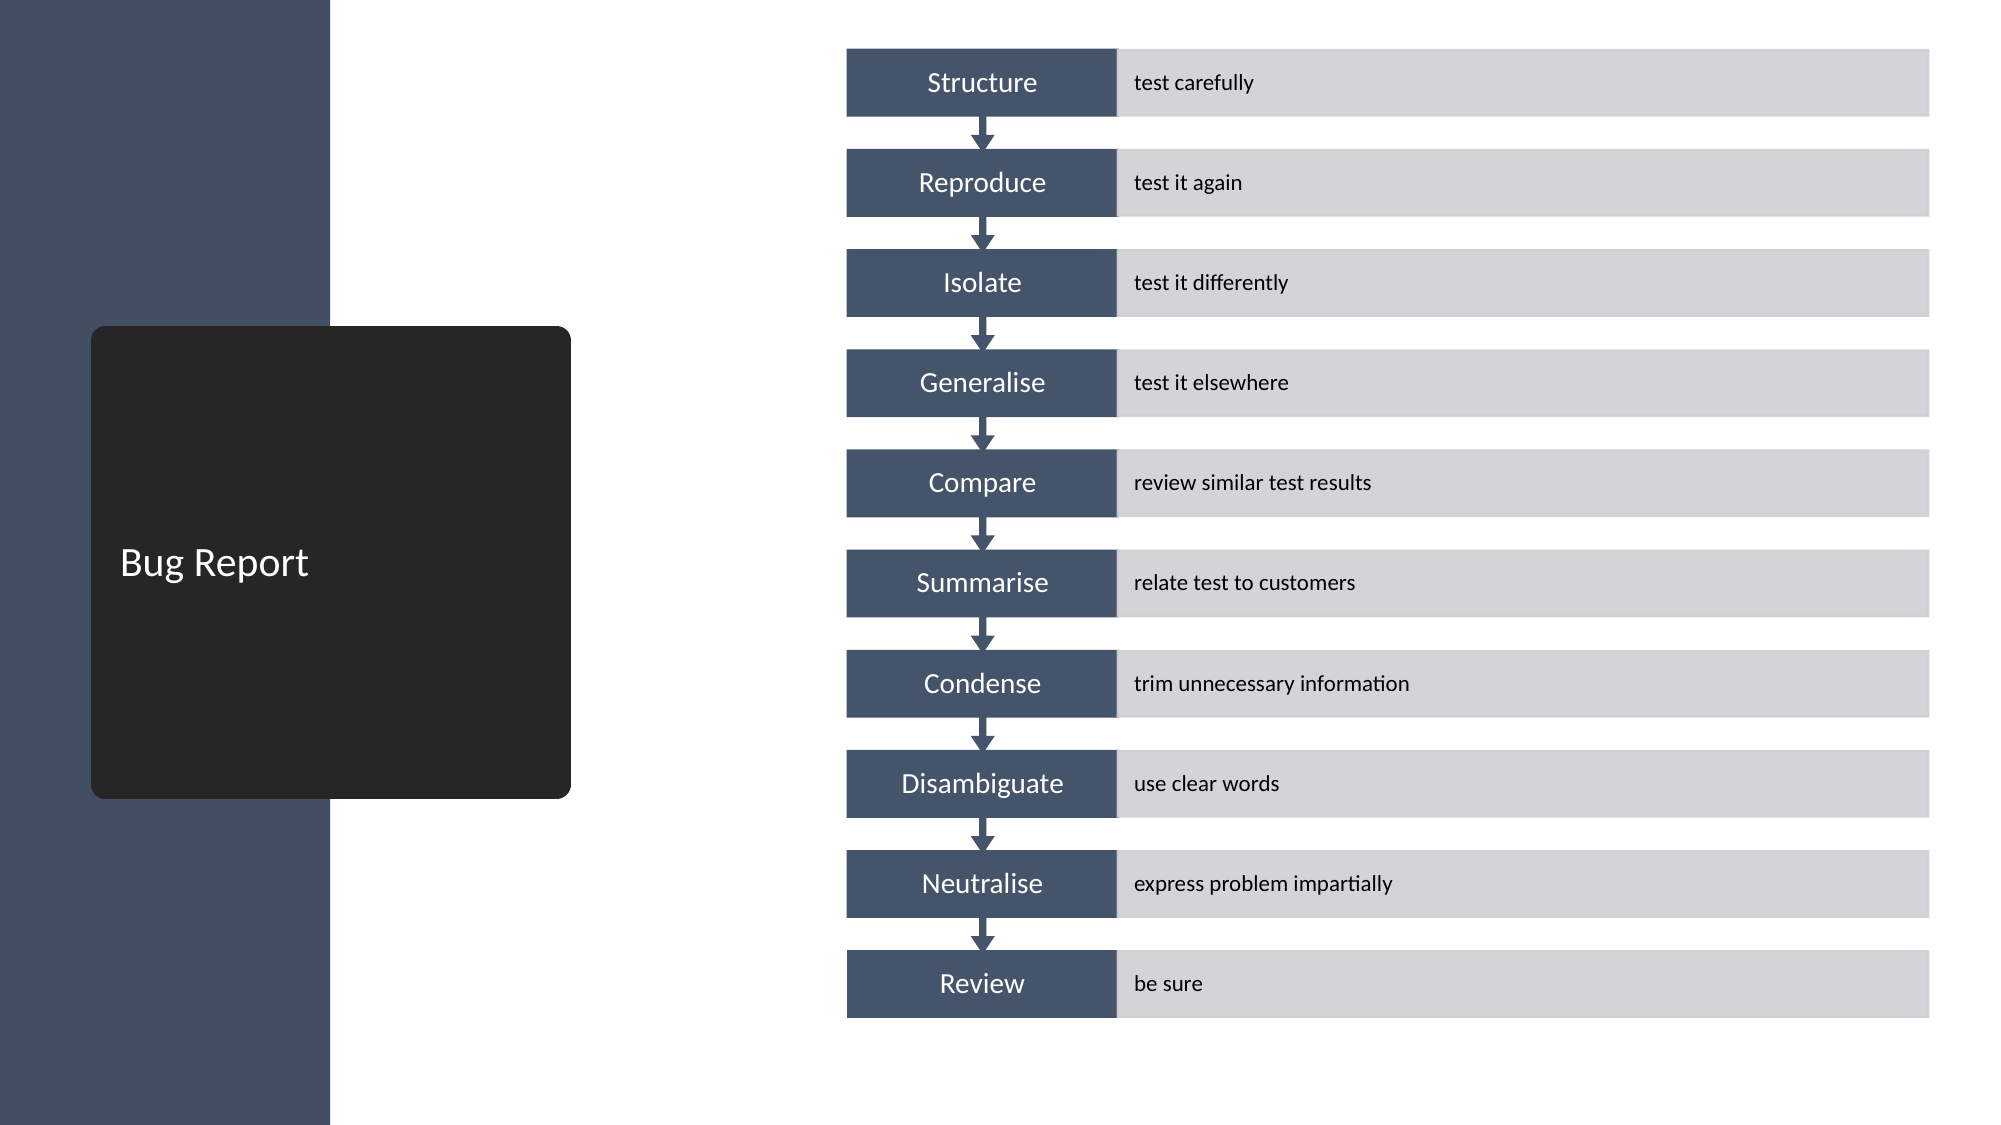

Review
be sure
Neutralise
express problem impartially
Disambiguate
use clear words
Condense
trim unnecessary information
Summarise
relate test to customers
Compare
review similar test results
Generalise
test it elsewhere
Isolate
test it differently
Reproduce
test it again
Structure
test carefully
# Bug Report